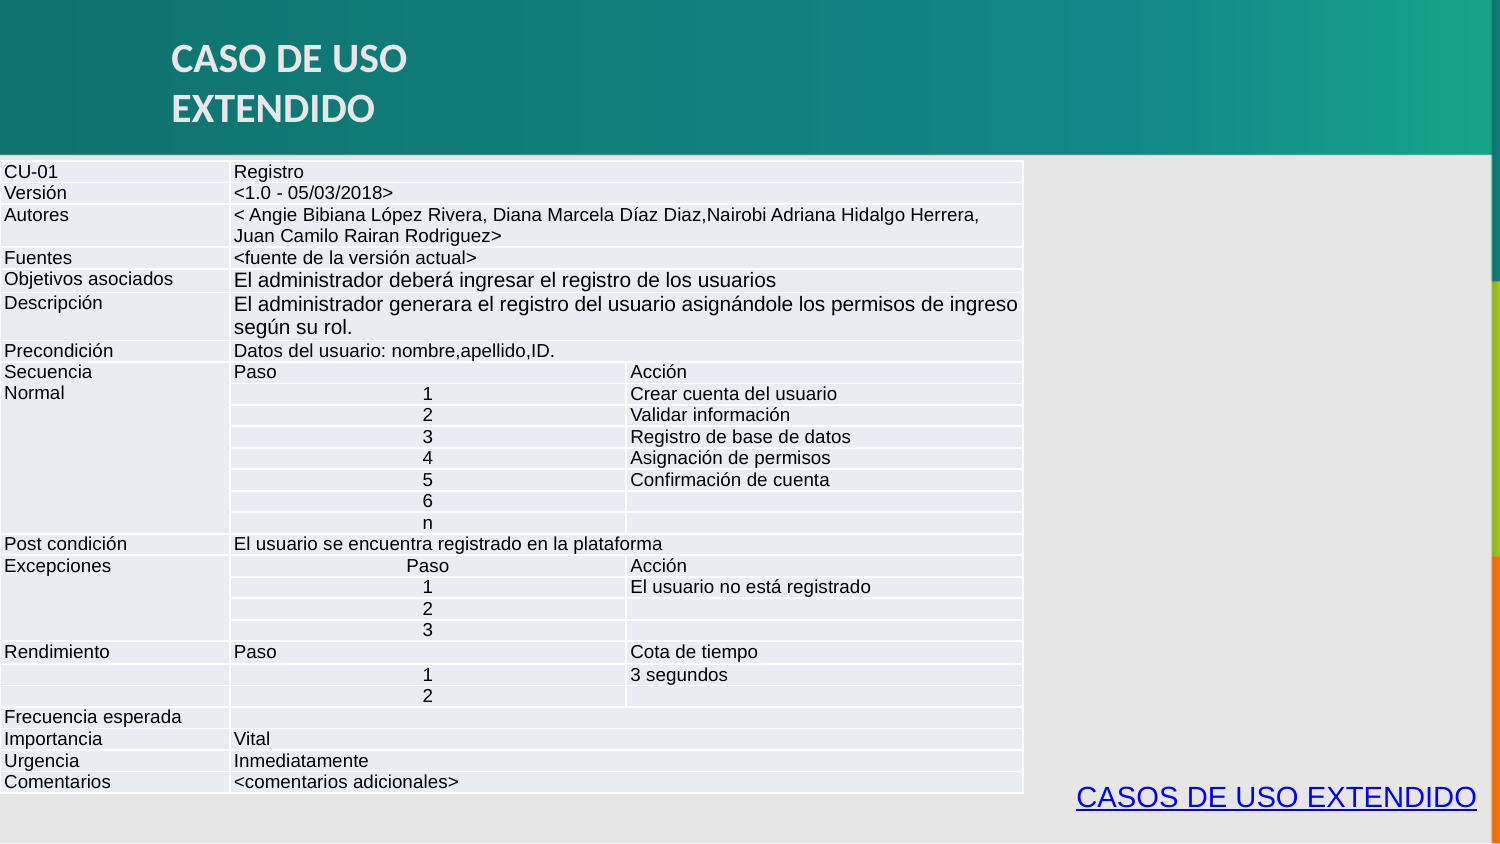

CASO DE USO EXTENDIDO
| CU-01 | Registro |  |
| --- | --- | --- |
| Versión | <1.0 - 05/03/2018> |  |
| Autores | < Angie Bibiana López Rivera, Diana Marcela Díaz Diaz,Nairobi Adriana Hidalgo Herrera, Juan Camilo Rairan Rodriguez> |  |
| Fuentes | <fuente de la versión actual> |  |
| Objetivos asociados | El administrador deberá ingresar el registro de los usuarios |  |
| Descripción | El administrador generara el registro del usuario asignándole los permisos de ingreso según su rol. |  |
| Precondición | Datos del usuario: nombre,apellido,ID. |  |
| Secuencia Normal | Paso | Acción |
|  | 1 | Crear cuenta del usuario |
|  | 2 | Validar información |
|  | 3 | Registro de base de datos |
|  | 4 | Asignación de permisos |
|  | 5 | Confirmación de cuenta |
|  | 6 |  |
|  | n |  |
| Post condición | El usuario se encuentra registrado en la plataforma |  |
| Excepciones | Paso | Acción |
|  | 1 | El usuario no está registrado |
|  | 2 |  |
|  | 3 |  |
| Rendimiento | Paso | Cota de tiempo |
|  | 1 | 3 segundos |
|  | 2 |  |
| Frecuencia esperada |  |  |
| Importancia | Vital |  |
| Urgencia | Inmediatamente |  |
| Comentarios | <comentarios adicionales> |  |
CASOS DE USO EXTENDIDO